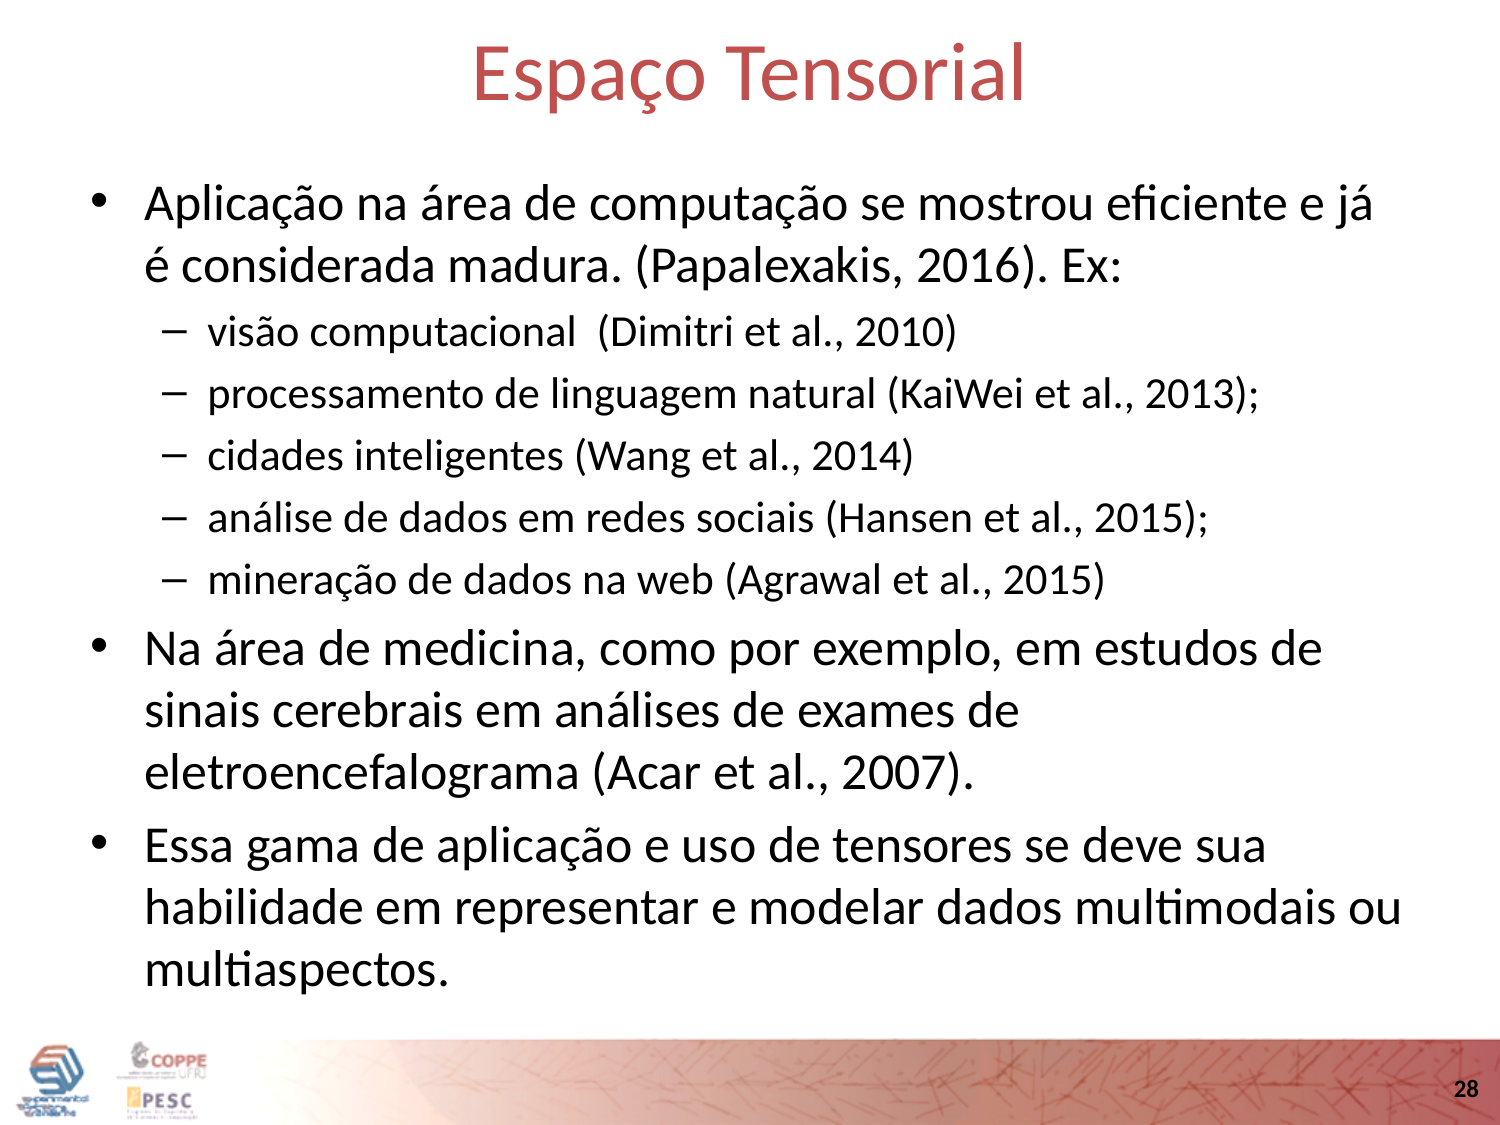

Espaço Tensorial
Aplicação na área de computação se mostrou eficiente e já é considerada madura. (Papalexakis, 2016). Ex:
visão computacional  (Dimitri et al., 2010)
processamento de linguagem natural (KaiWei et al., 2013);
cidades inteligentes (Wang et al., 2014)
análise de dados em redes sociais (Hansen et al., 2015);
mineração de dados na web (Agrawal et al., 2015)
Na área de medicina, como por exemplo, em estudos de sinais cerebrais em análises de exames de eletroencefalograma (Acar et al., 2007).
Essa gama de aplicação e uso de tensores se deve sua habilidade em representar e modelar dados multimodais ou multiaspectos.